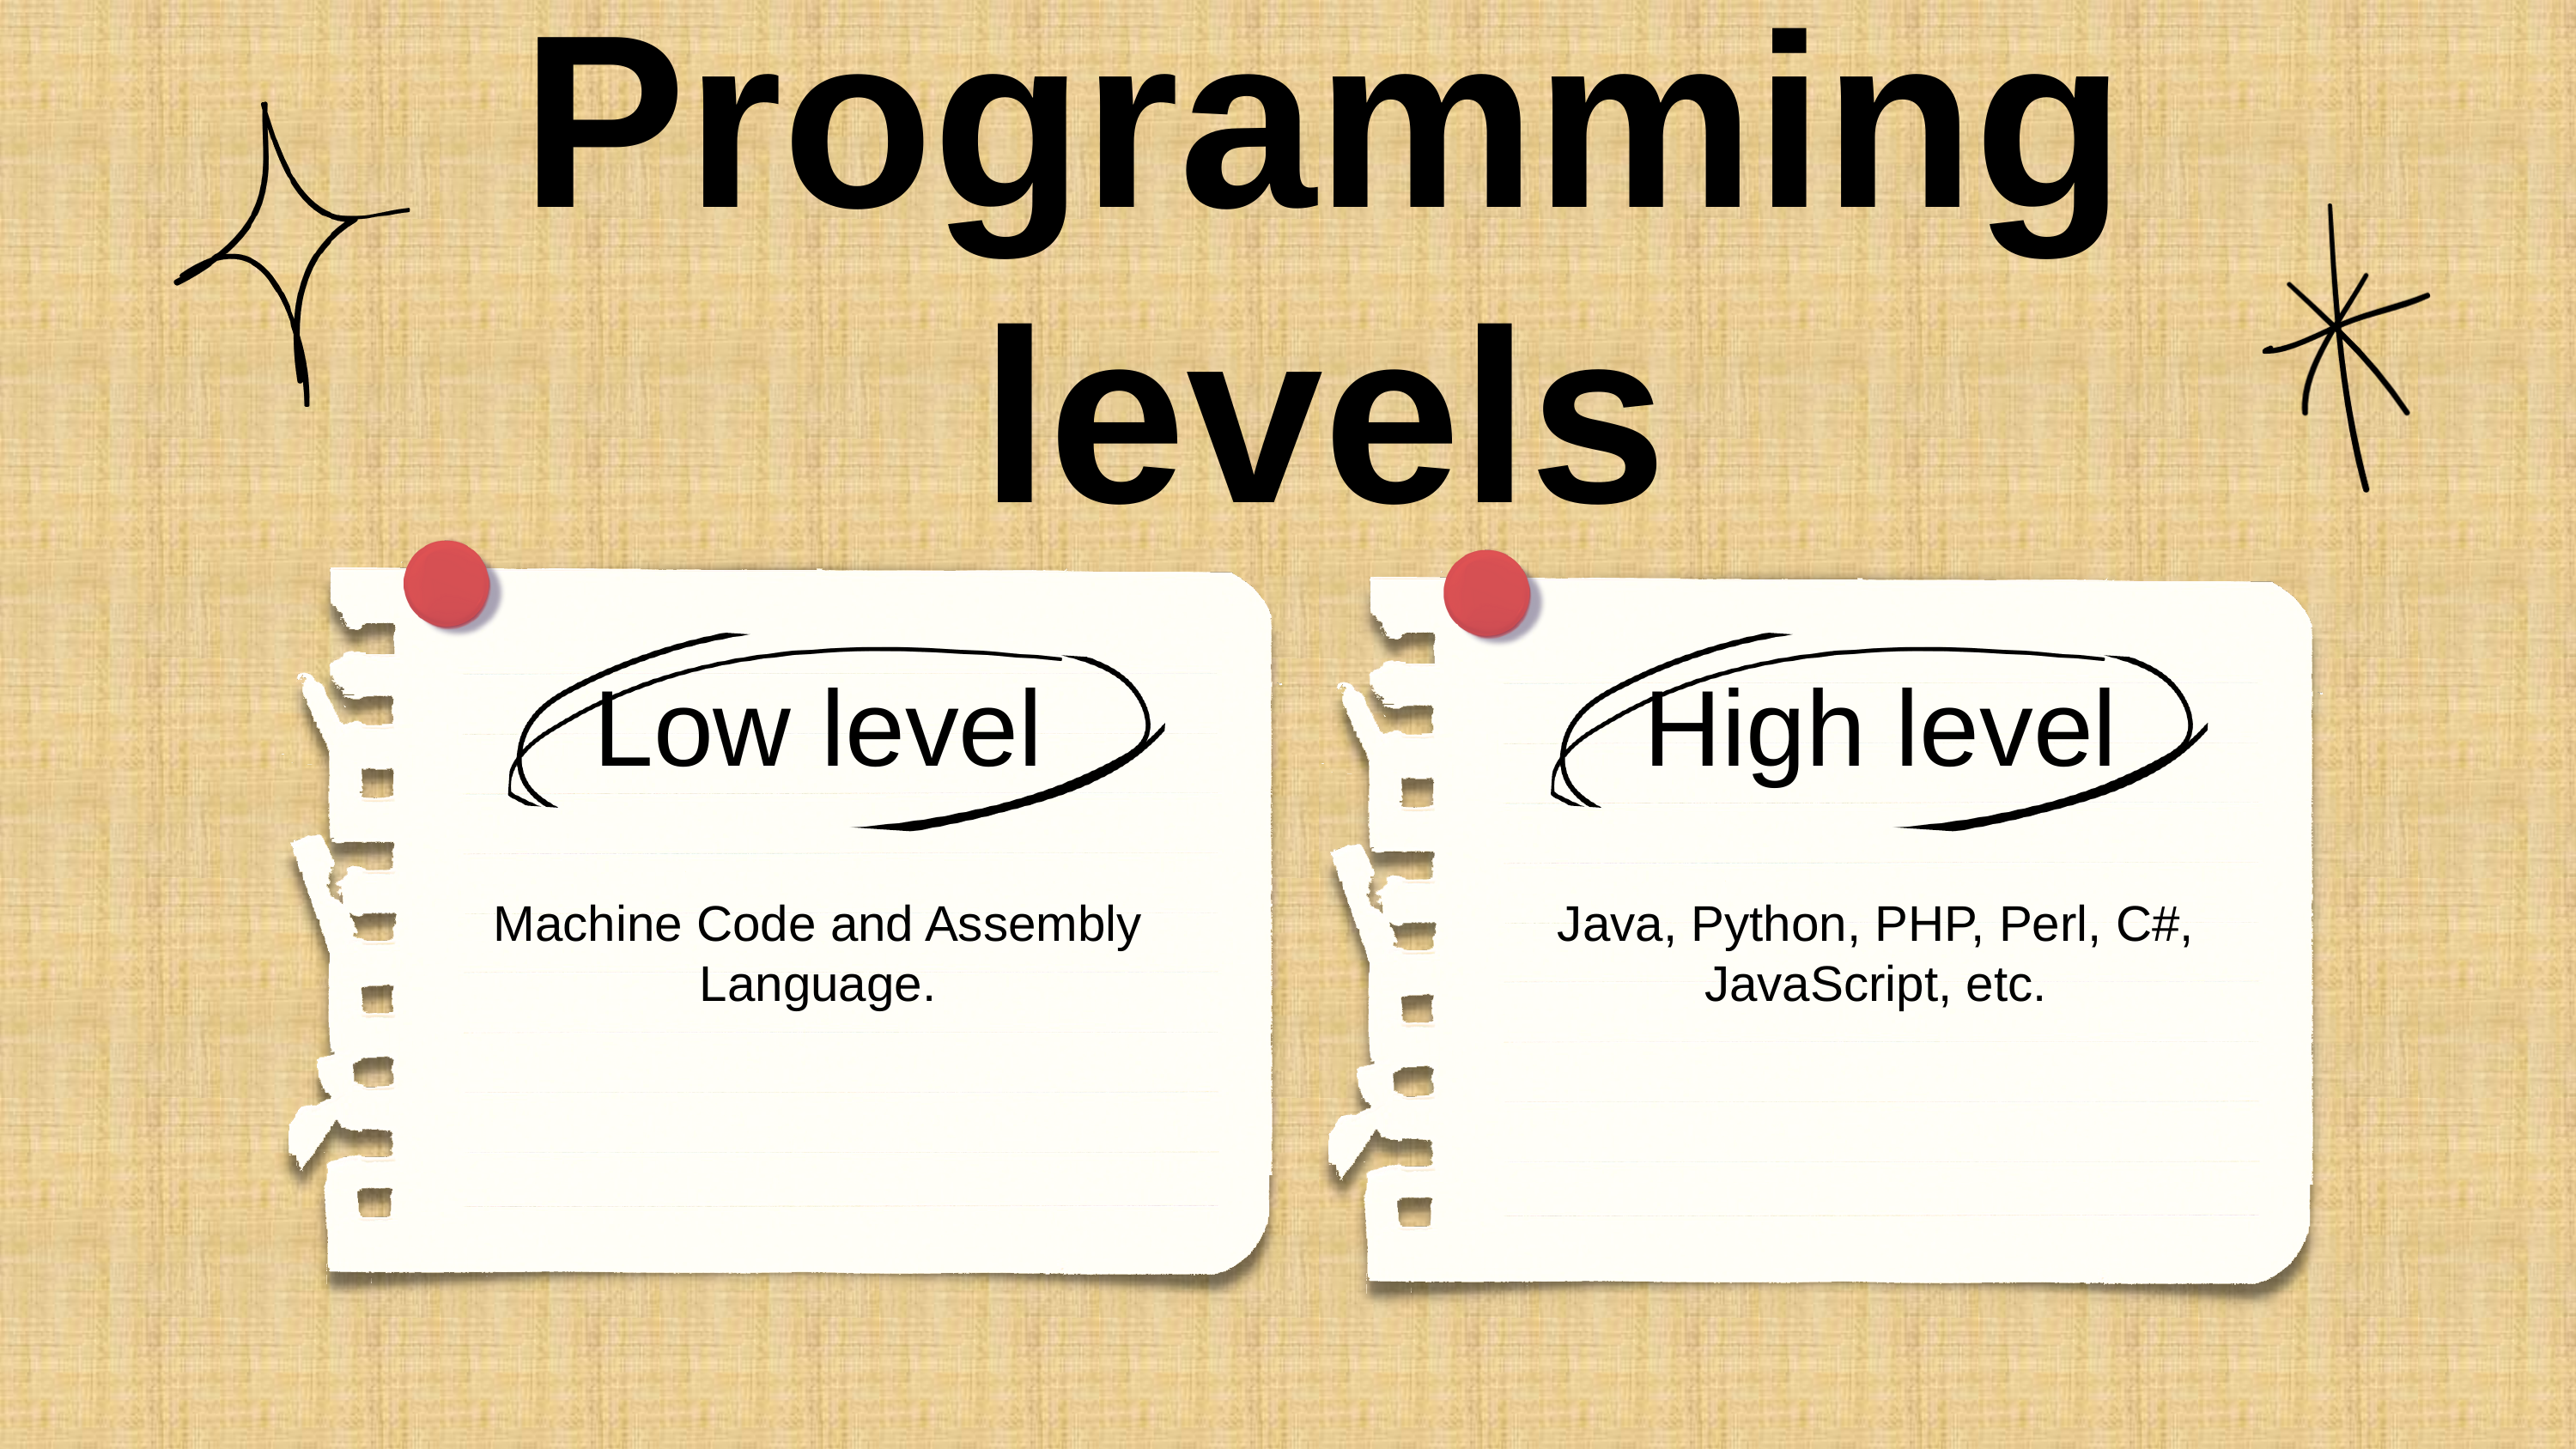

Programming levels

Low level
High level

Machine Code and Assembly Language.
Java, Python, PHP, Perl, C#, JavaScript, etc.